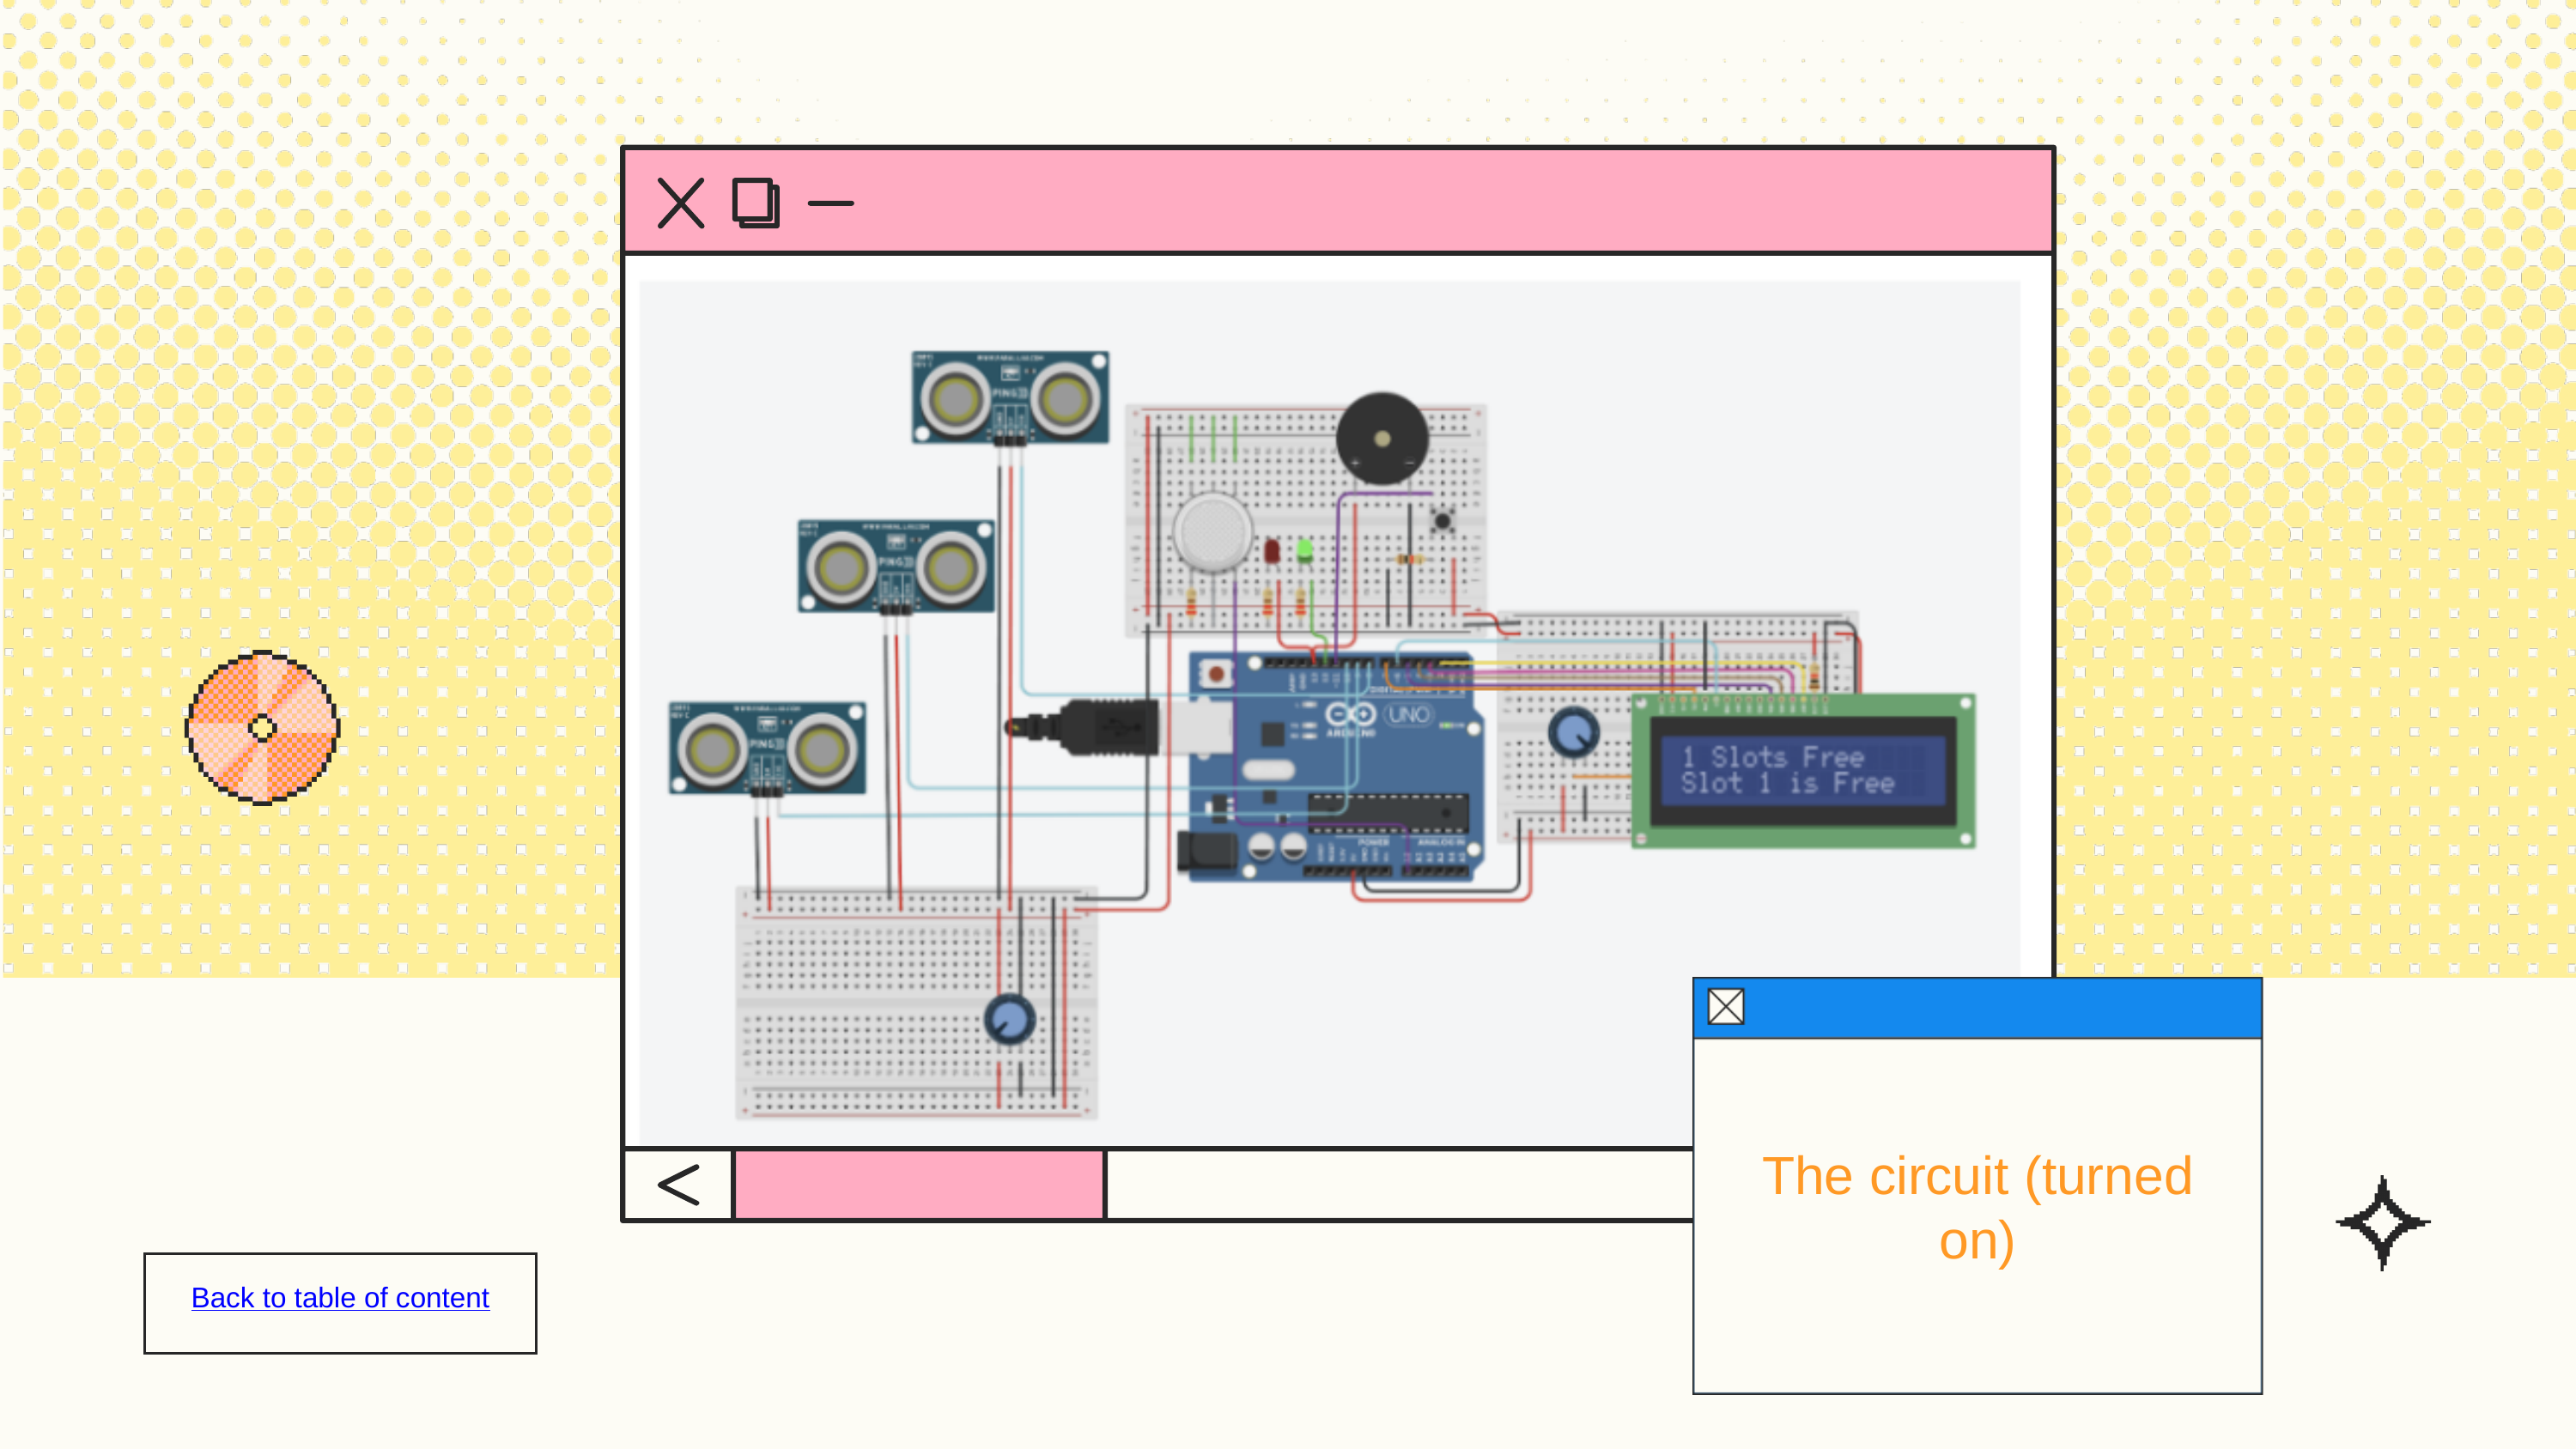

The circuit (turned on)

Back to table of content